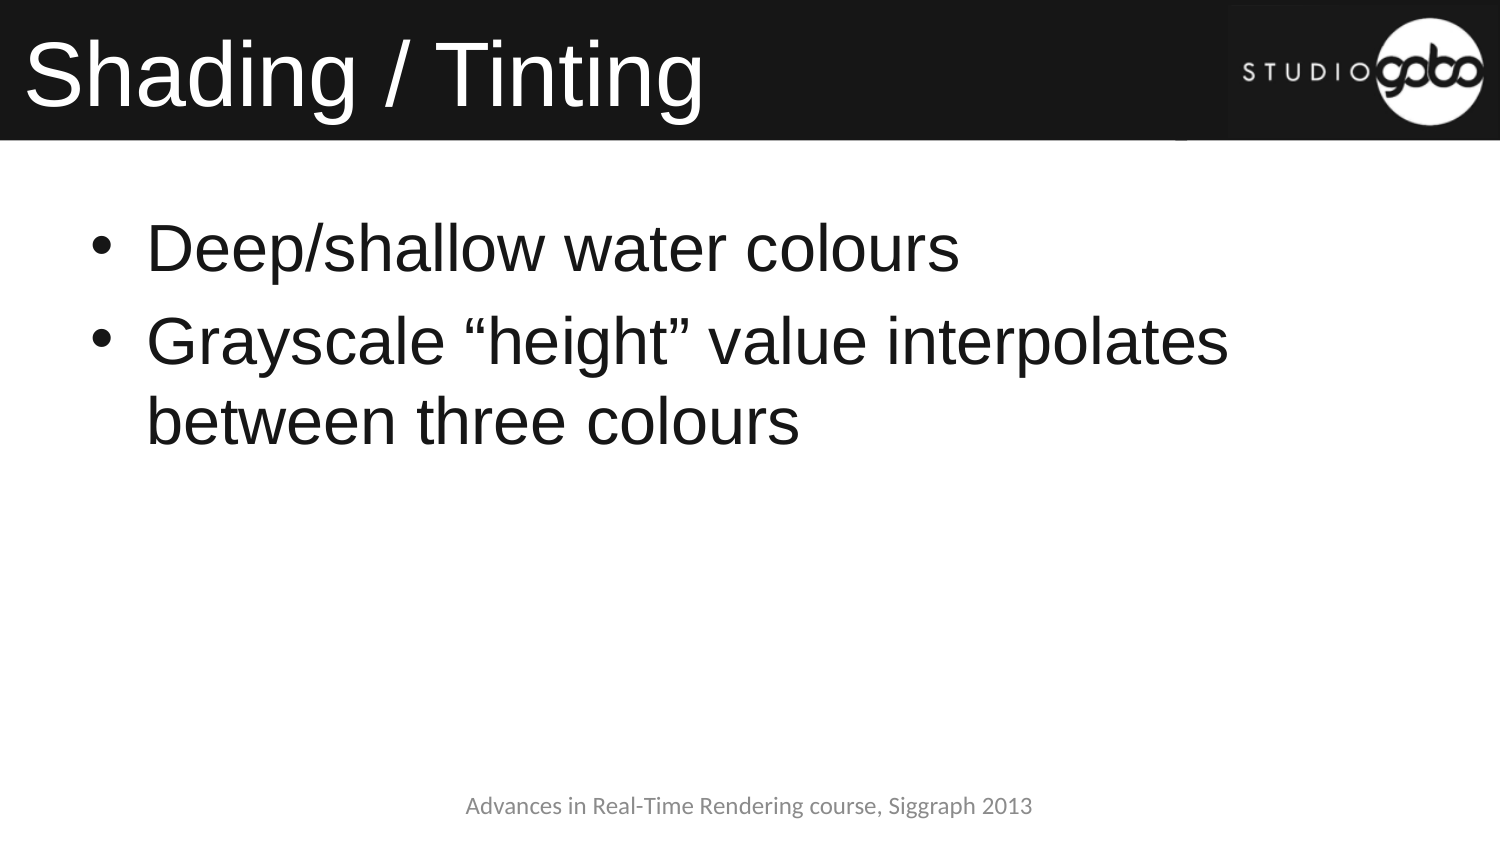

# Shading / Tinting
Deep/shallow water colours
Grayscale “height” value interpolates between three colours
Advances in Real-Time Rendering course, Siggraph 2013